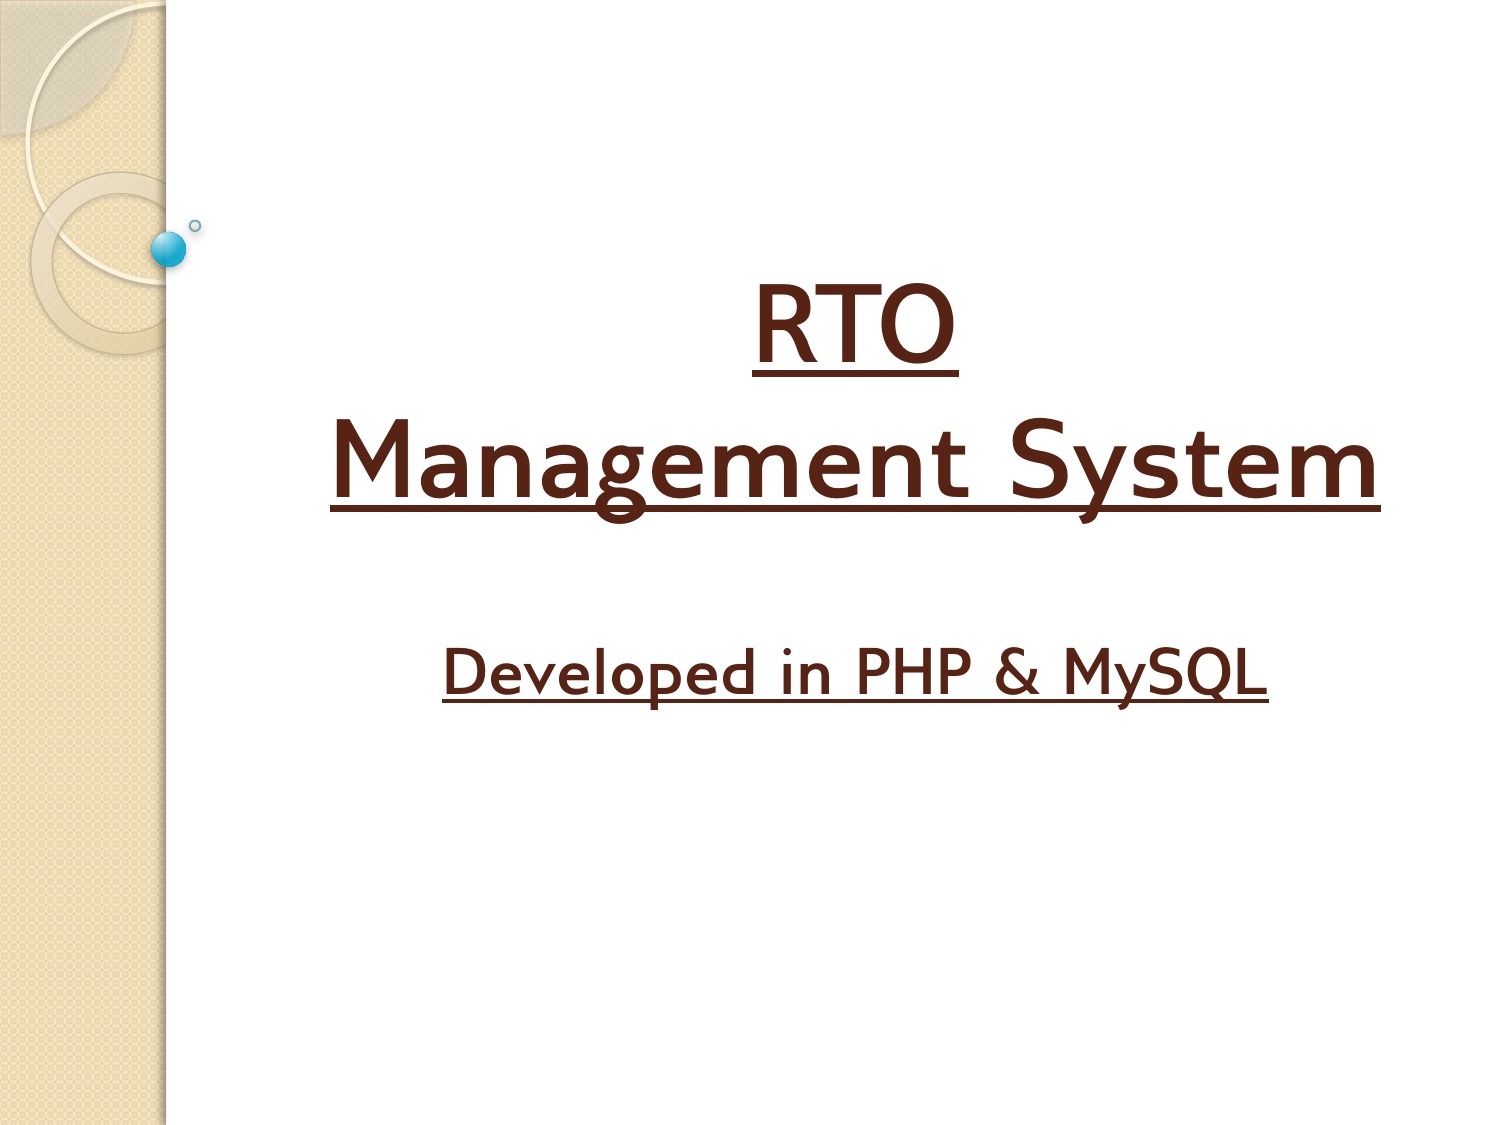

# RTO Management System Developed in PHP & MySQL